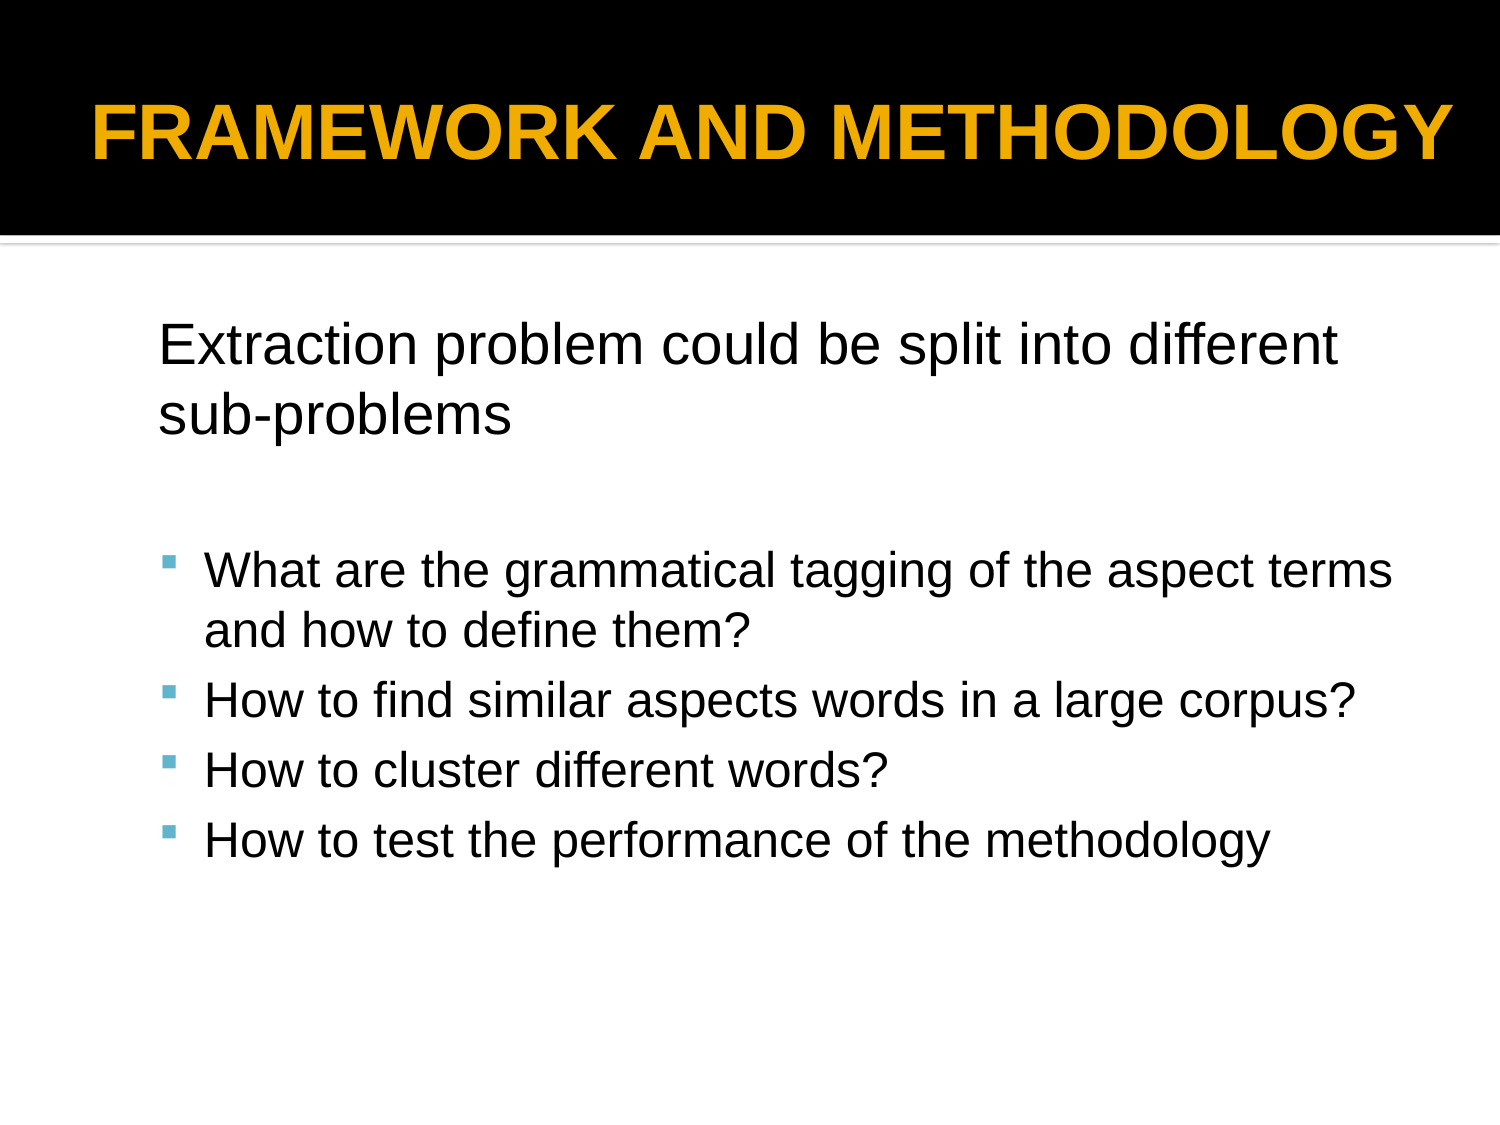

# FRAMEWORK AND METHODOLOGY
Extraction problem could be split into different sub-problems

What are the grammatical tagging of the aspect terms and how to define them?
How to find similar aspects words in a large corpus?
How to cluster different words?
How to test the performance of the methodology